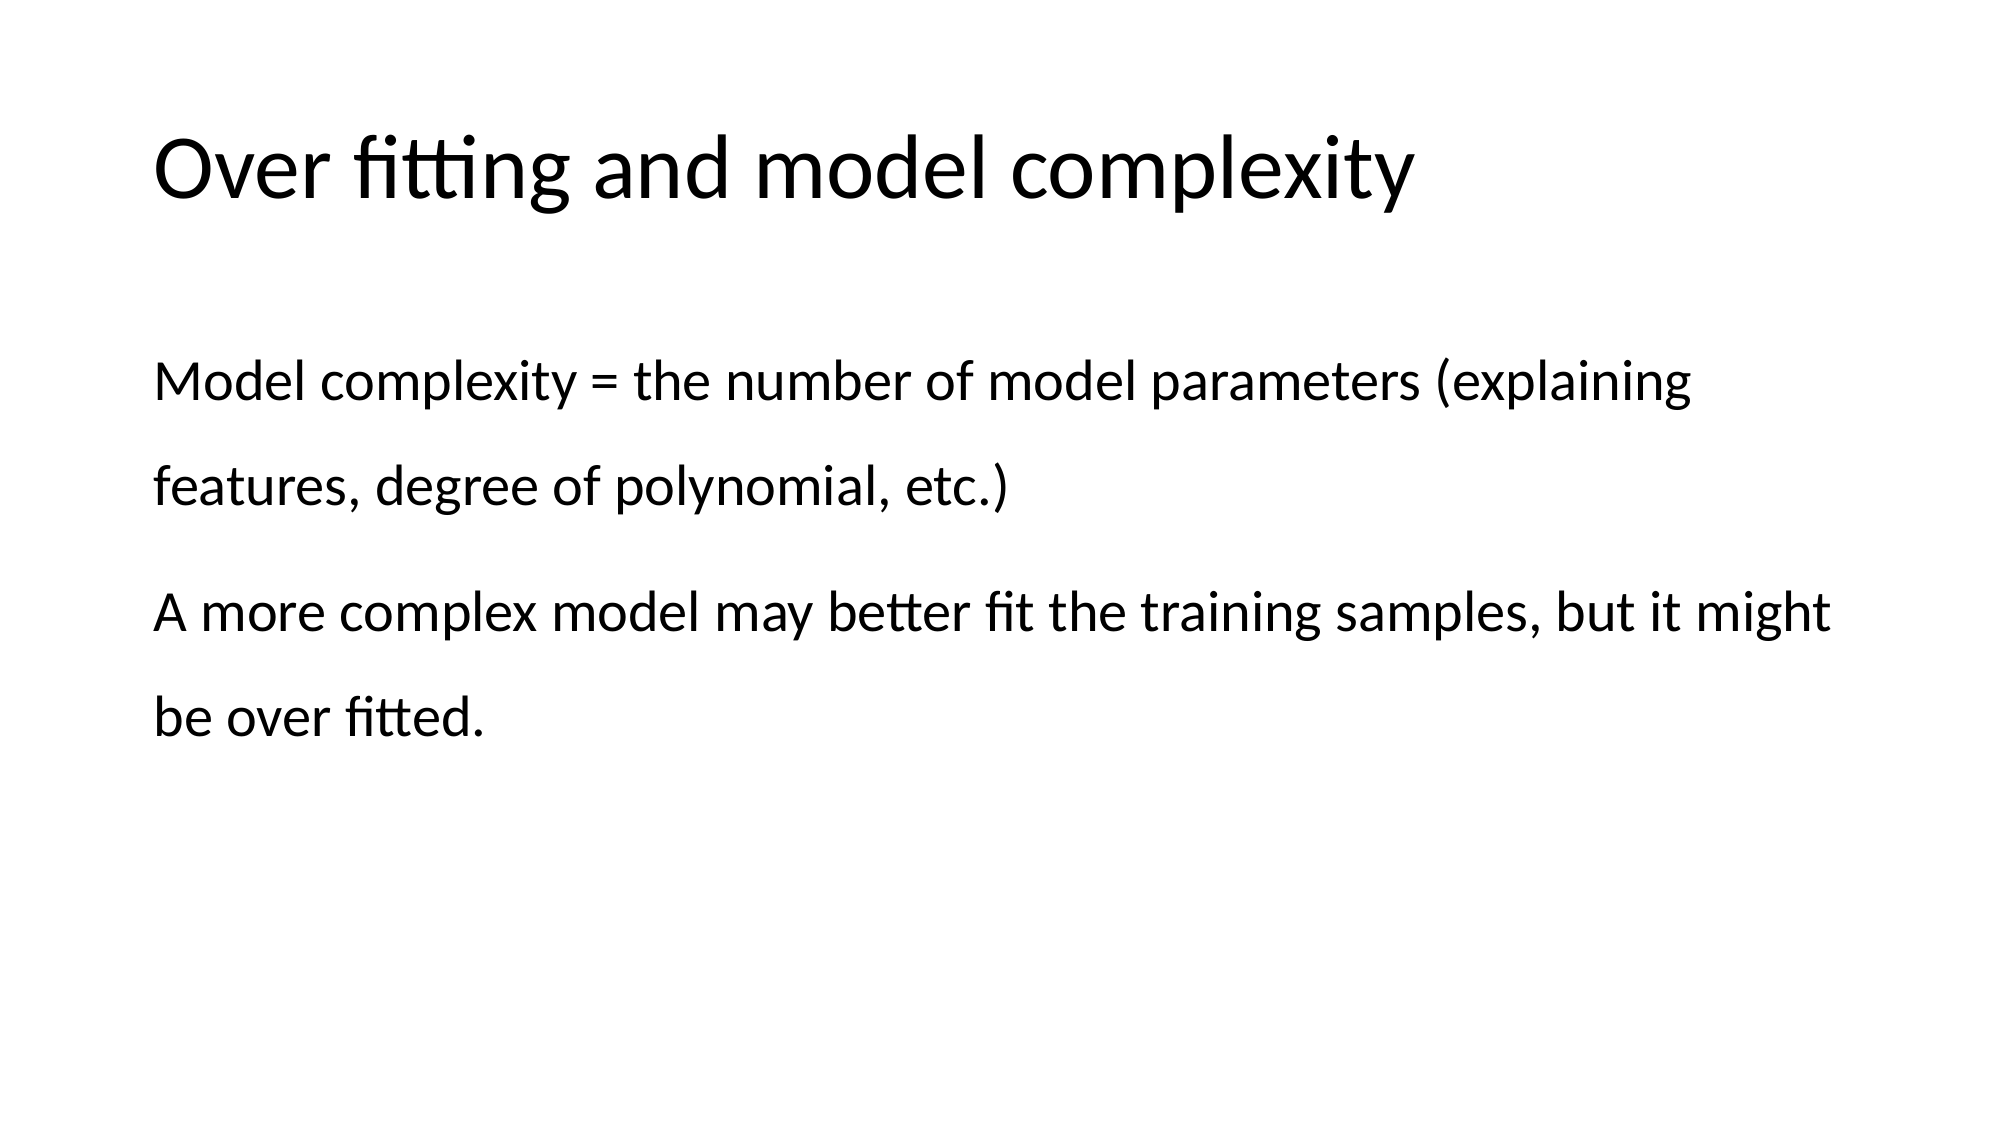

# Over fitting and model complexity
Model complexity = the number of model parameters (explaining features, degree of polynomial, etc.)
A more complex model may better fit the training samples, but it might be over fitted.